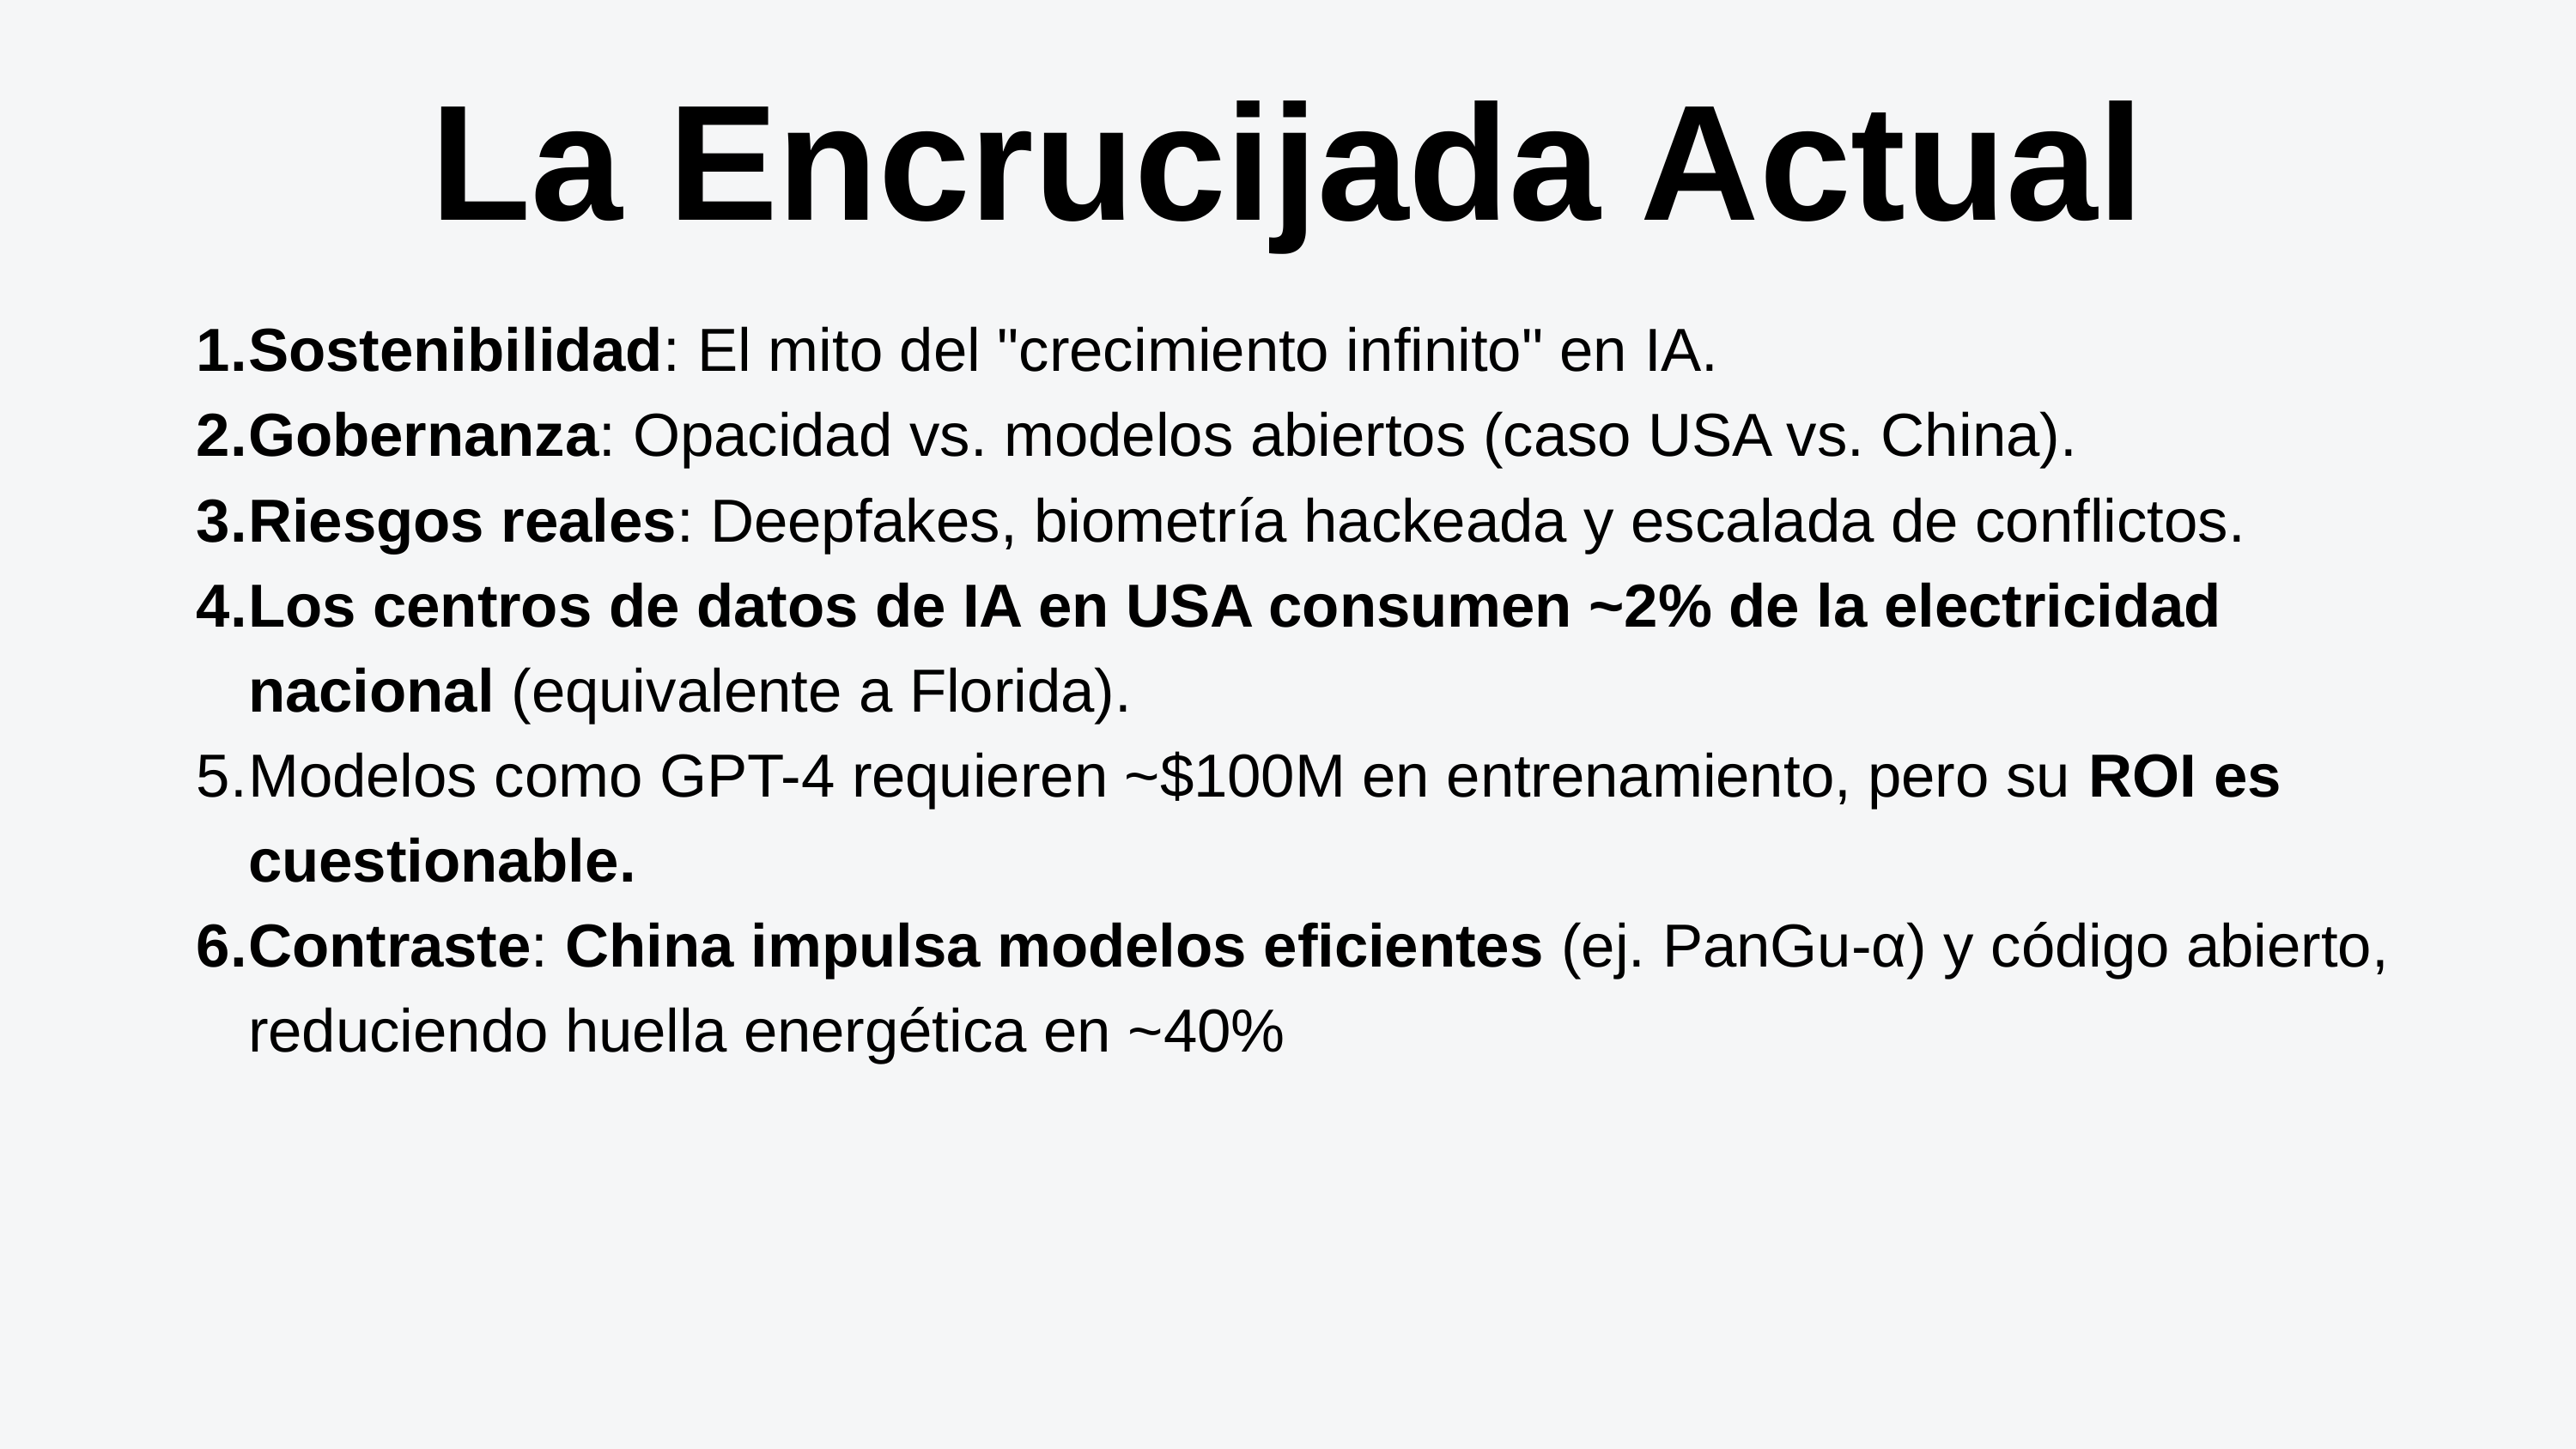

La Encrucijada Actual
Sostenibilidad: El mito del "crecimiento infinito" en IA.
Gobernanza: Opacidad vs. modelos abiertos (caso USA vs. China).
Riesgos reales: Deepfakes, biometría hackeada y escalada de conflictos.
Los centros de datos de IA en USA consumen ~2% de la electricidad nacional (equivalente a Florida).
Modelos como GPT-4 requieren ~$100M en entrenamiento, pero su ROI es cuestionable.
Contraste: China impulsa modelos eficientes (ej. PanGu-α) y código abierto, reduciendo huella energética en ~40%